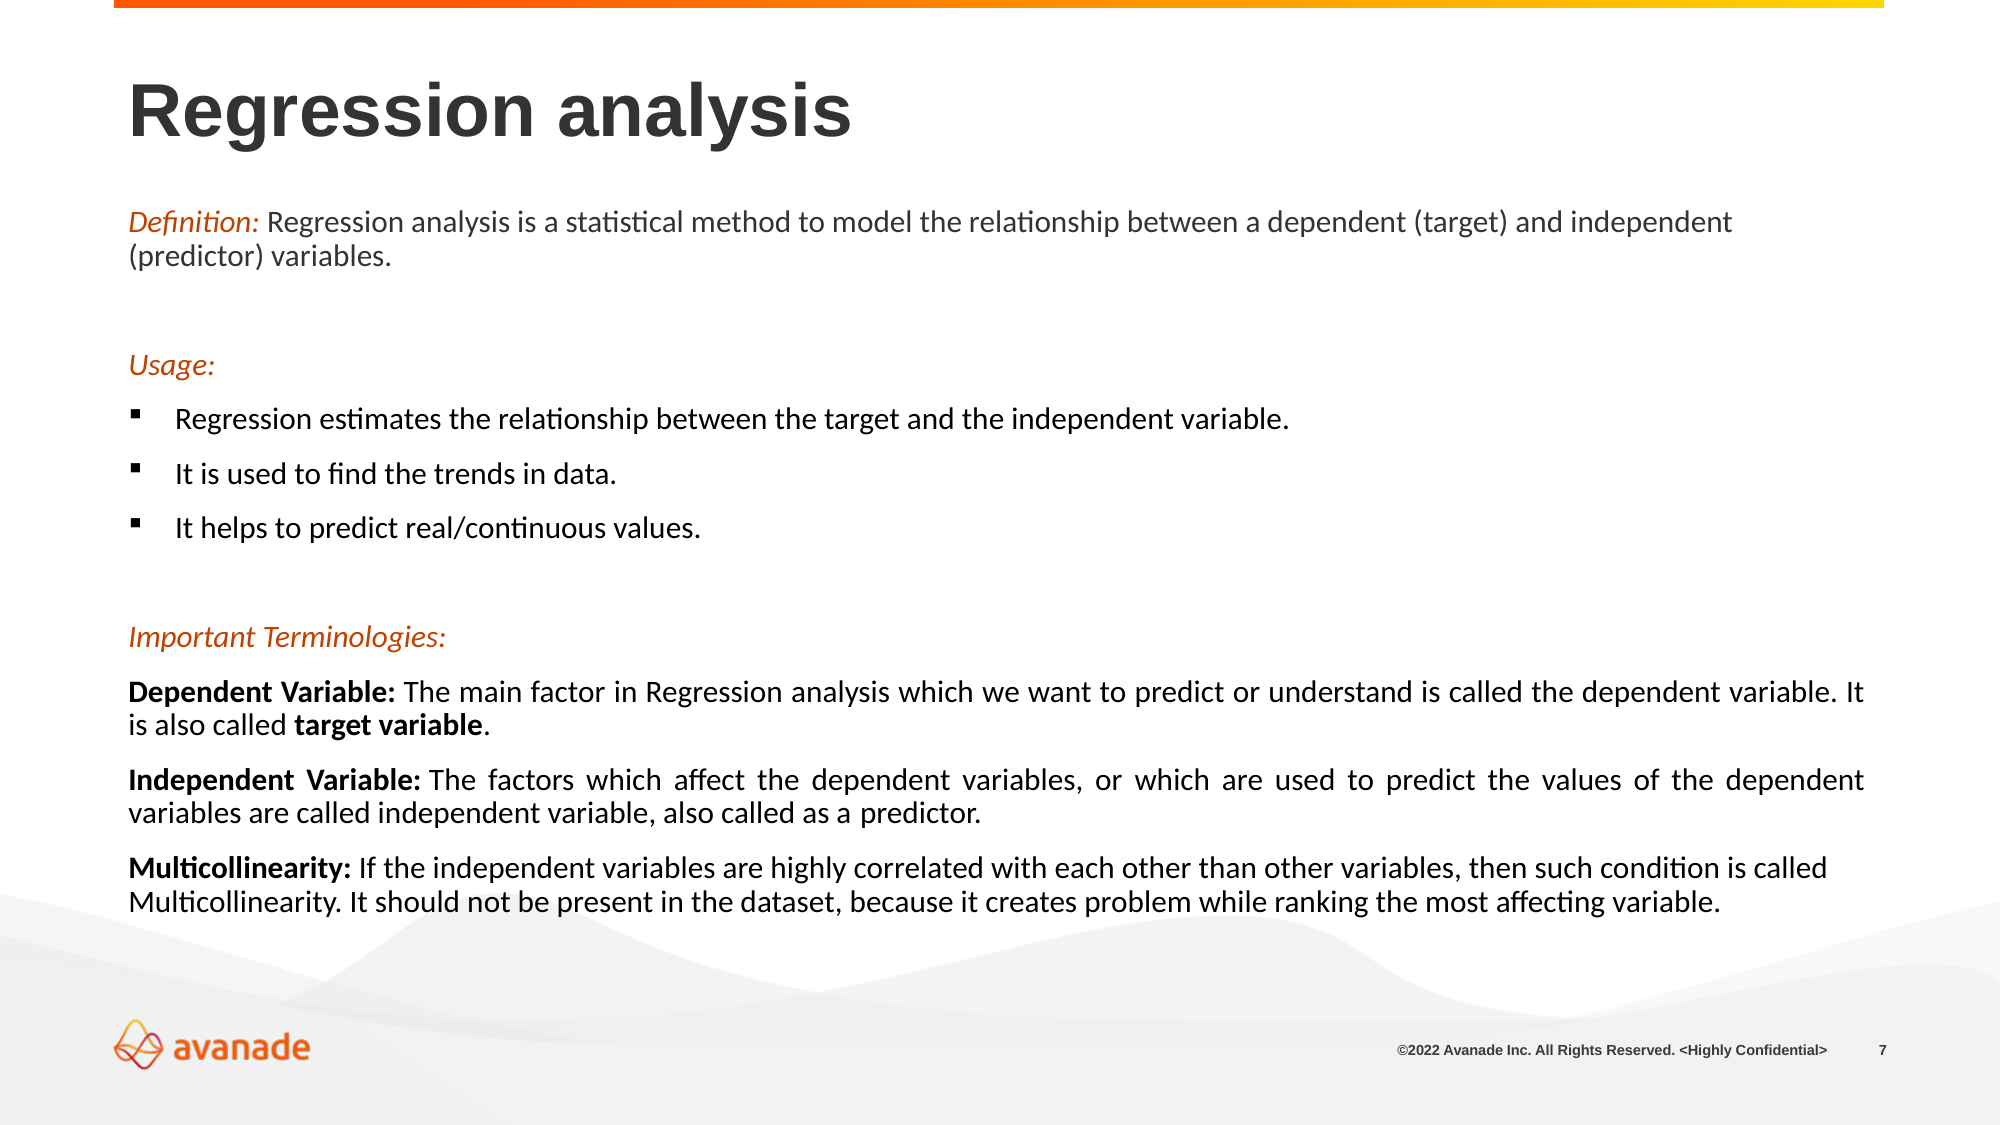

# Regression analysis
Definition: Regression analysis is a statistical method to model the relationship between a dependent (target) and independent (predictor) variables.

Usage:
Regression estimates the relationship between the target and the independent variable.
It is used to find the trends in data.
It helps to predict real/continuous values.

Important Terminologies:
Dependent Variable: The main factor in Regression analysis which we want to predict or understand is called the dependent variable. It is also called target variable.
Independent Variable: The factors which affect the dependent variables, or which are used to predict the values of the dependent variables are called independent variable, also called as a predictor.
Multicollinearity: If the independent variables are highly correlated with each other than other variables, then such condition is called Multicollinearity. It should not be present in the dataset, because it creates problem while ranking the most affecting variable.